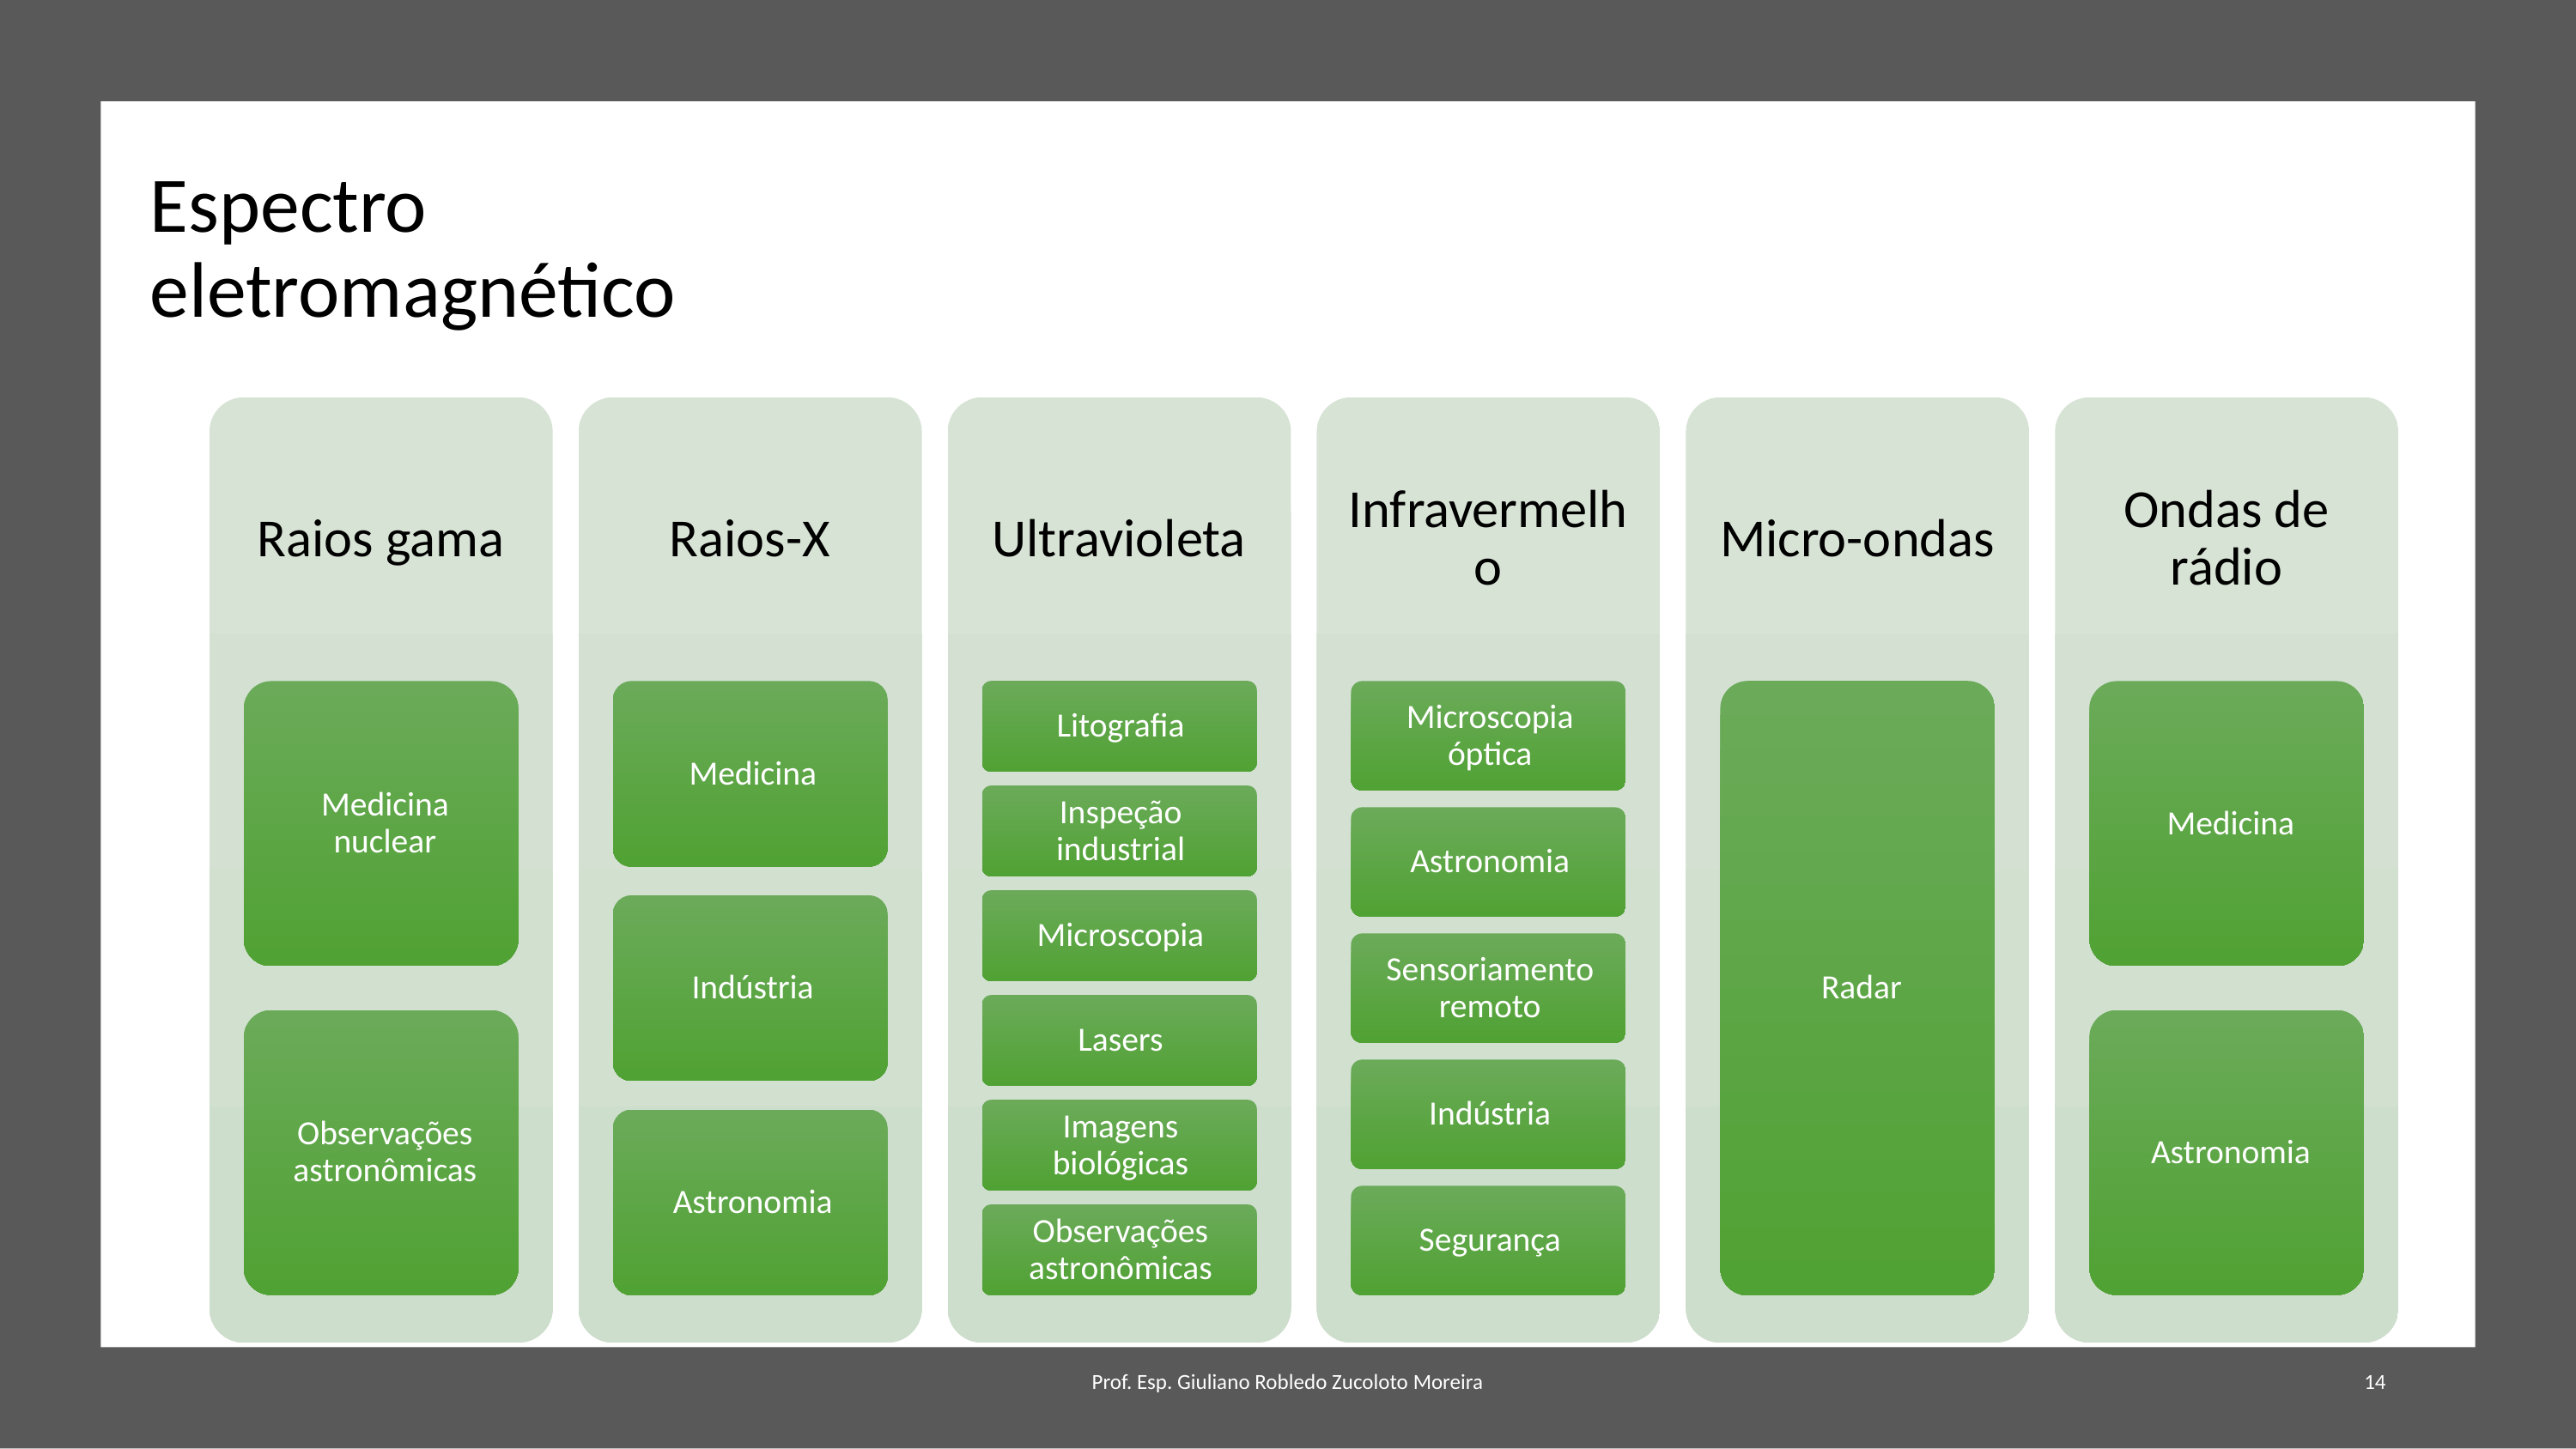

# Espectro eletromagnético
Raios gama
Medicina nuclear
Observações astronômicas
Raios-X
Medicina
Indústria
Astronomia
Ultravioleta
Litografia
Inspeção industrial
Microscopia
Lasers
Imagens biológicas
Observações astronômicas
Infravermelho
Microscopia óptica
Astronomia
Sensoriamento remoto
Indústria
Segurança
Micro-ondas
Radar
Ondas de rádio
Medicina
Astronomia
Prof. Esp. Giuliano Robledo Zucoloto Moreira
14